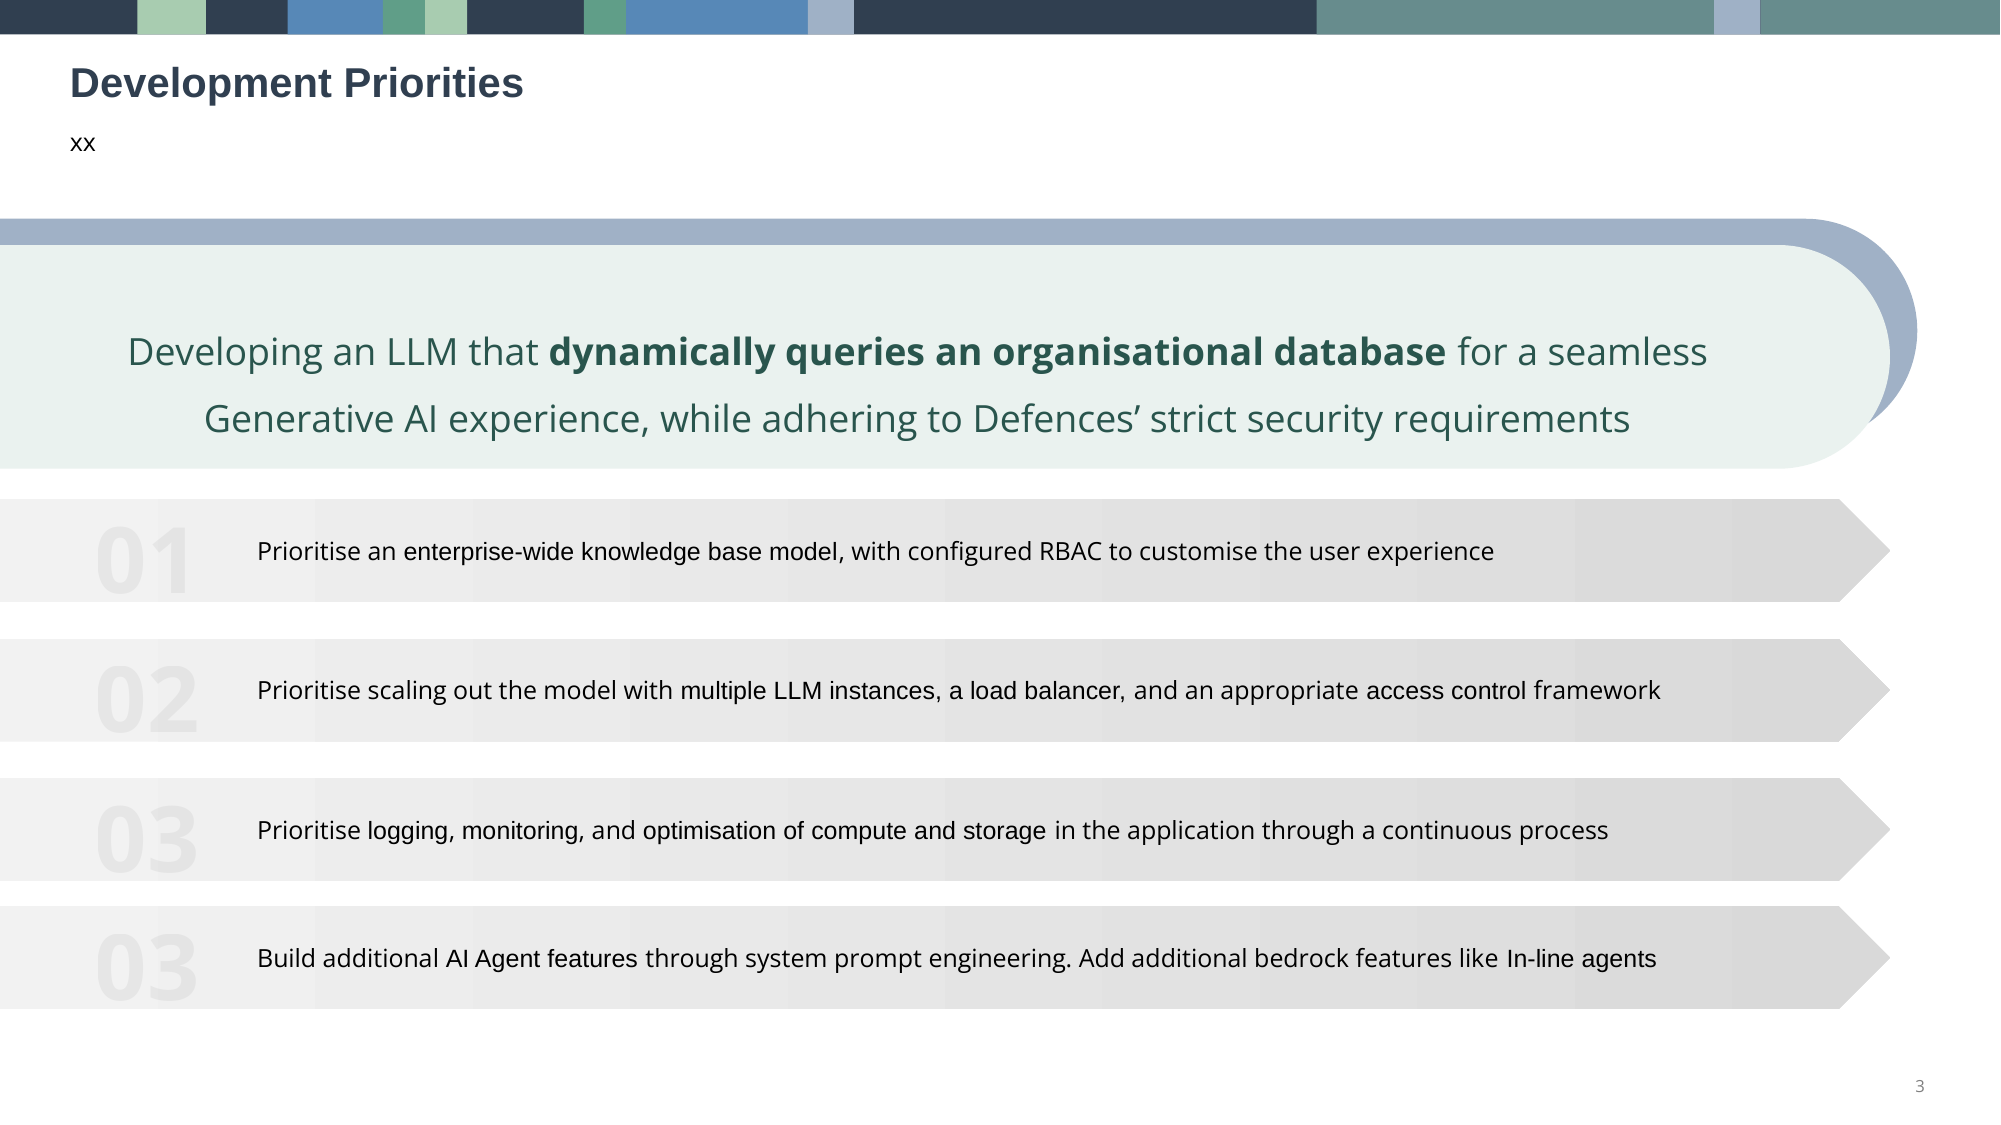

Development Priorities
xx
Developing an LLM that dynamically queries an organisational database for a seamless Generative AI experience, while adhering to Defences’ strict security requirements

01
Prioritise an enterprise-wide knowledge base model, with configured RBAC to customise the user experience

02
Prioritise scaling out the model with multiple LLM instances, a load balancer, and an appropriate access control framework

03
Prioritise logging, monitoring, and optimisation of compute and storage in the application through a continuous process

03
Build additional AI Agent features through system prompt engineering. Add additional bedrock features like In-line agents